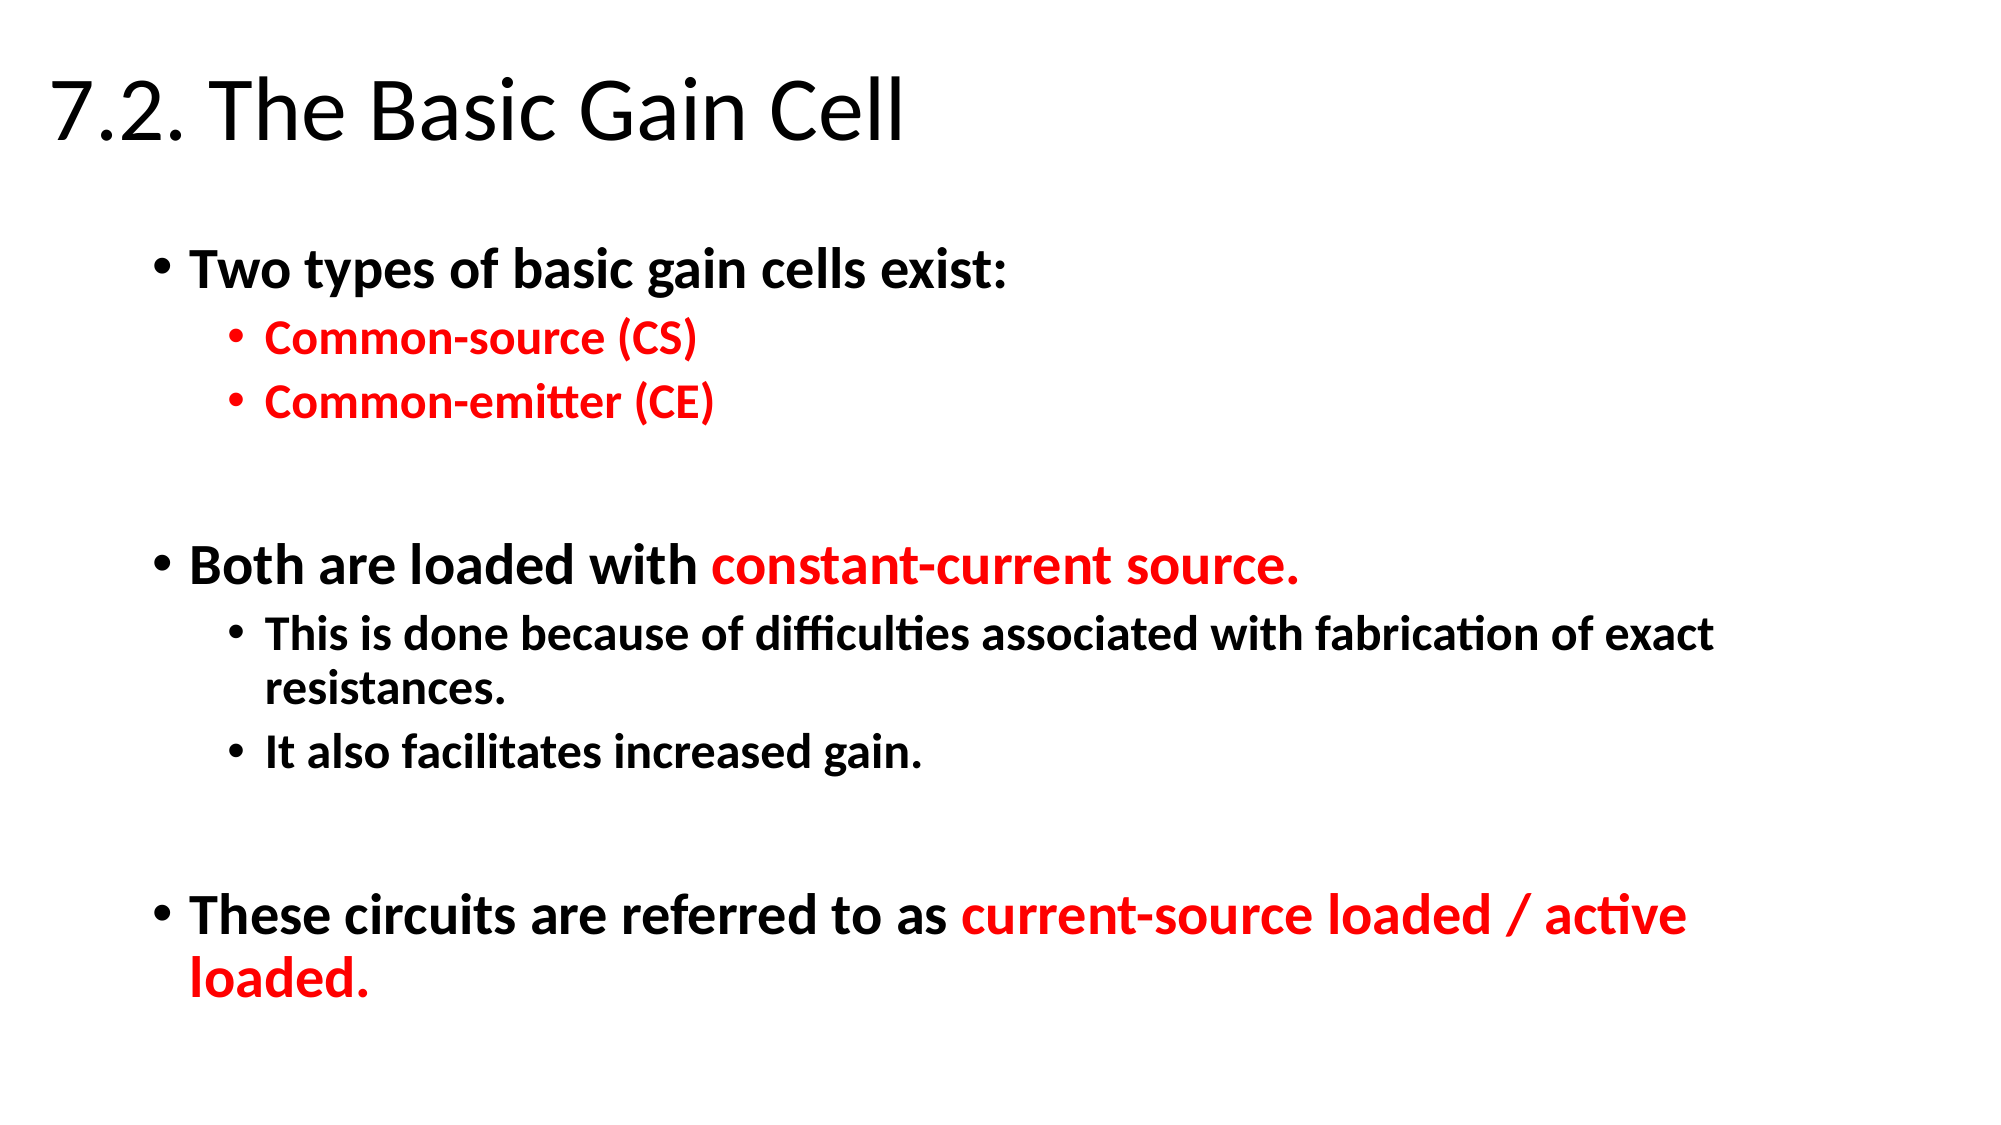

# 7.2. The Basic Gain Cell
Two types of basic gain cells exist:
Common-source (CS)
Common-emitter (CE)

Both are loaded with constant-current source.
This is done because of difficulties associated with fabrication of exact resistances.
It also facilitates increased gain.

These circuits are referred to as current-source loaded / active loaded.